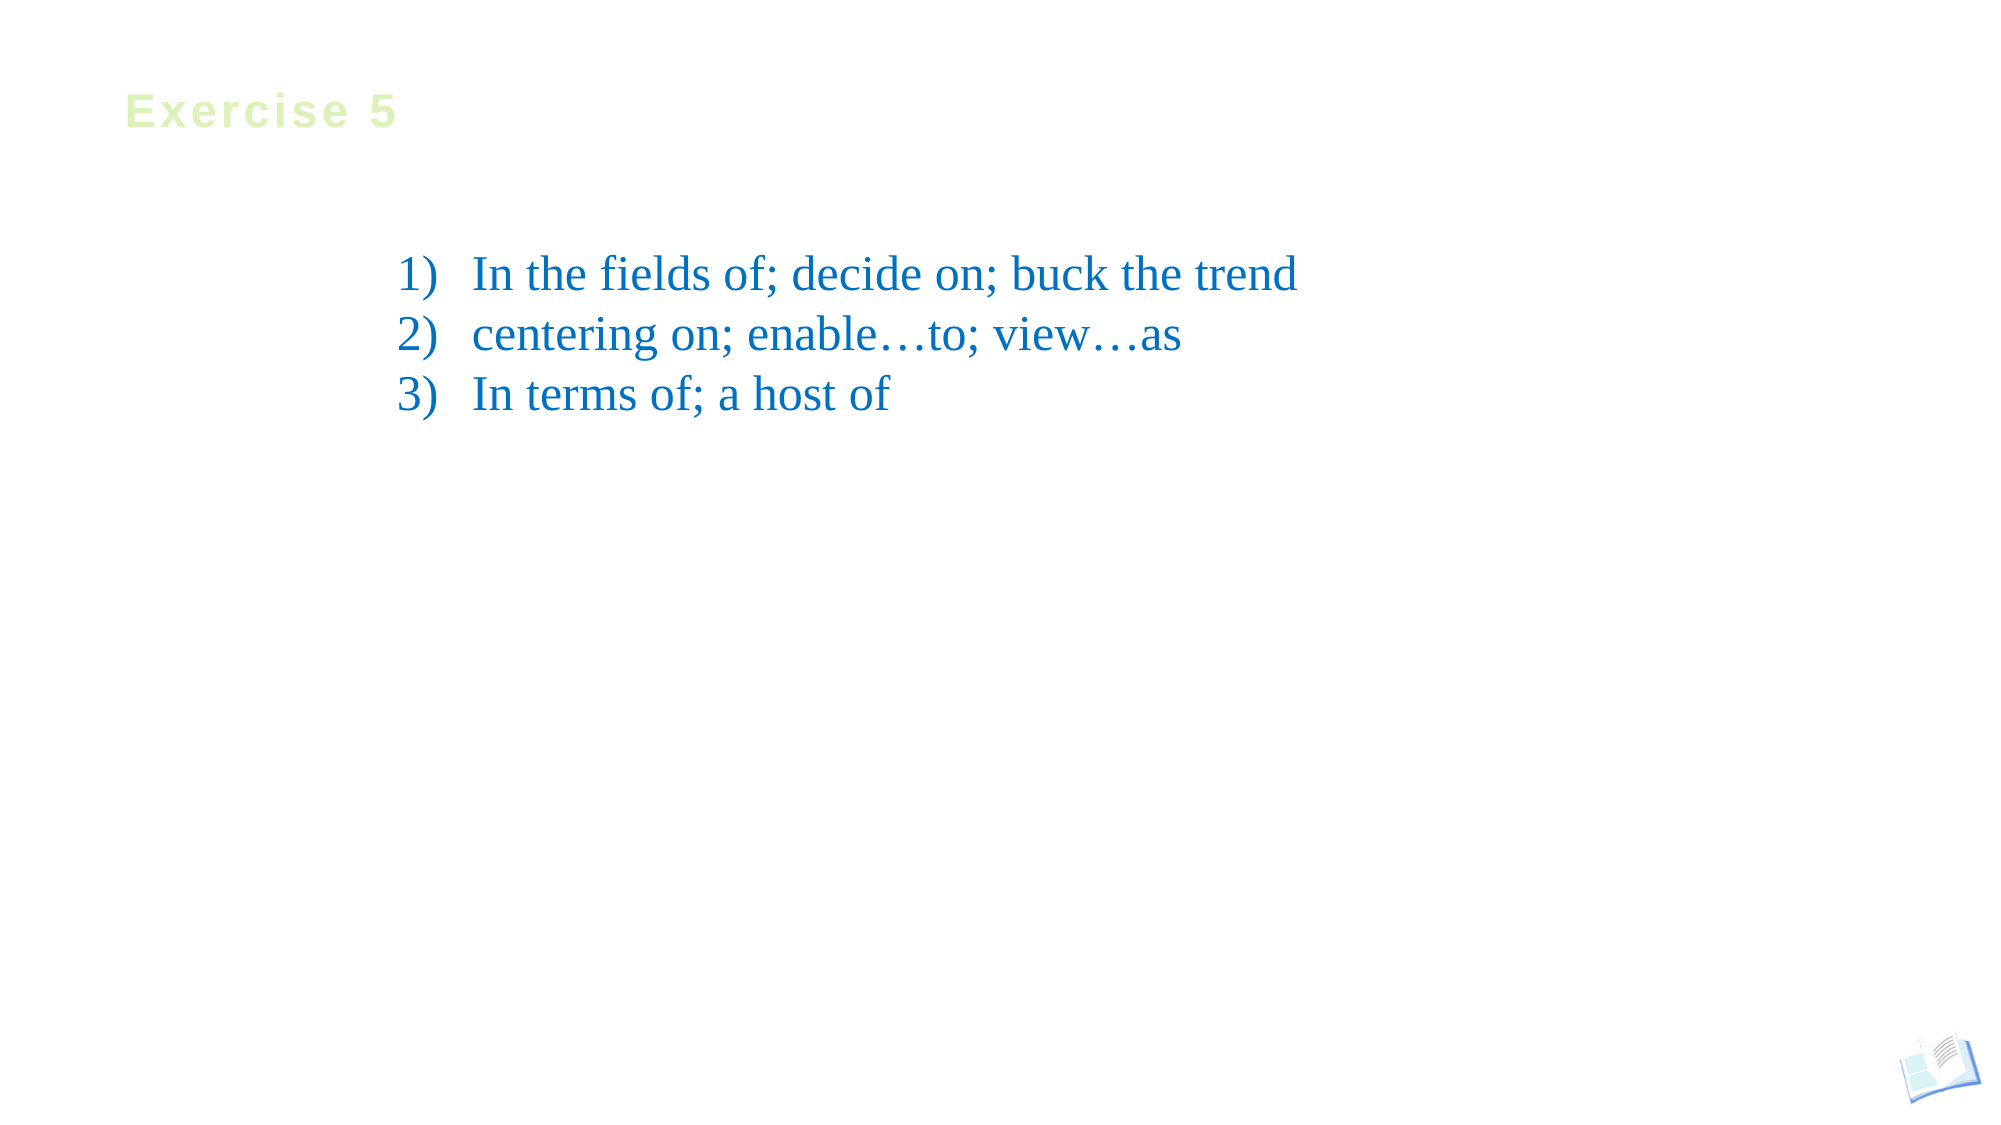

# Exercise 5
In the fields of; decide on; buck the trend
centering on; enable…to; view…as
In terms of; a host of